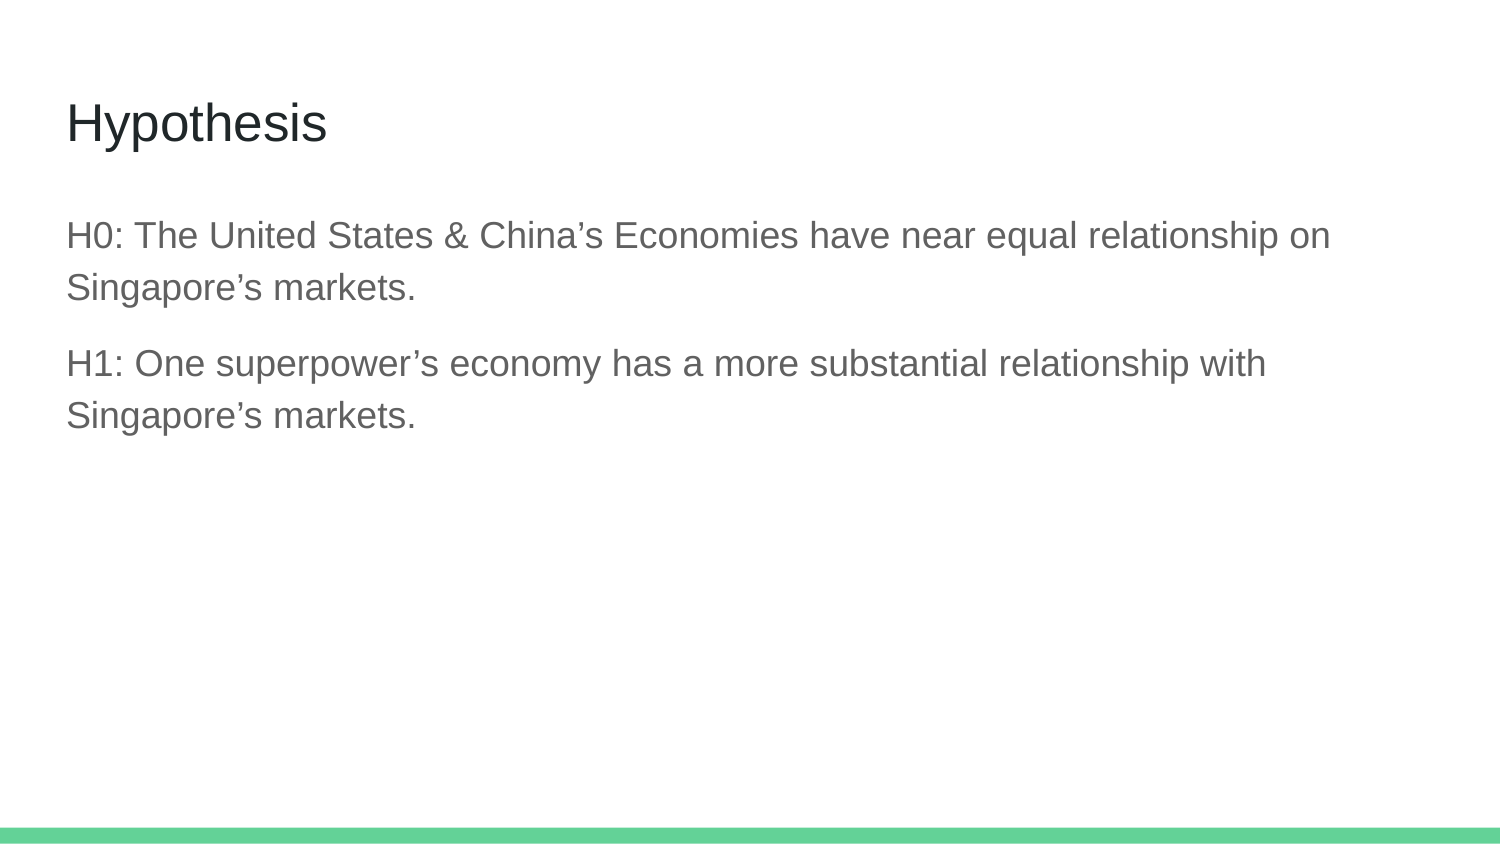

# Hypothesis
H0: The United States & China’s Economies have near equal relationship on Singapore’s markets.
H1: One superpower’s economy has a more substantial relationship with Singapore’s markets.